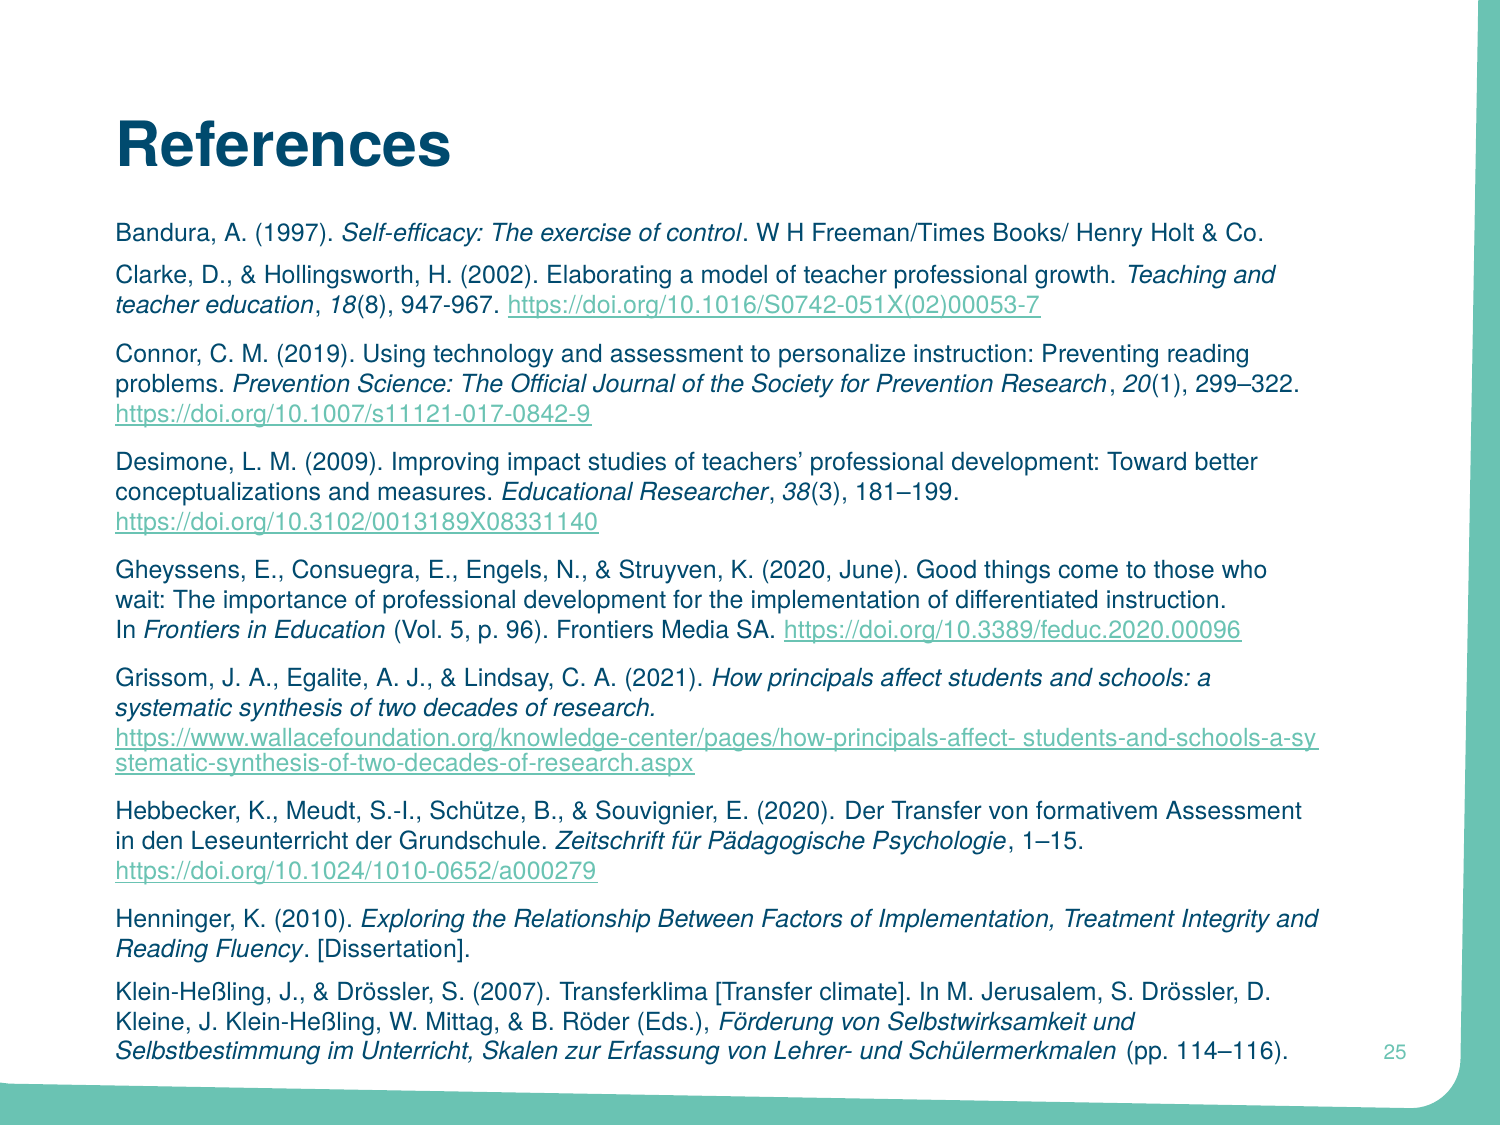

# References
Bandura, A. (1997). Self-efficacy: The exercise of control. W H Freeman/Times Books/ Henry Holt & Co.
Clarke, D., & Hollingsworth, H. (2002). Elaborating a model of teacher professional growth. Teaching and teacher education, 18(8), 947-967. https://doi.org/10.1016/S0742-051X(02)00053-7
Connor, C. M. (2019). Using technology and assessment to personalize instruction: Preventing reading problems. Prevention Science: The Official Journal of the Society for Prevention Research, 20(1), 299–322. https://doi.org/10.1007/s11121-017-0842-9
Desimone, L. M. (2009). Improving impact studies of teachers’ professional development: Toward better conceptualizations and measures. Educational Researcher, 38(3), 181–199. https://doi.org/10.3102/0013189X08331140
Gheyssens, E., Consuegra, E., Engels, N., & Struyven, K. (2020, June). Good things come to those who wait: The importance of professional development for the implementation of differentiated instruction. In Frontiers in Education (Vol. 5, p. 96). Frontiers Media SA. https://doi.org/10.3389/feduc.2020.00096
Grissom, J. A., Egalite, A. J., & Lindsay, C. A. (2021). How principals affect students and schools: a systematic synthesis of two decades of research. https://www.wallacefoundation.org/knowledge-center/pages/how-principals-affect- students-and-schools-a-systematic-synthesis-of-two-decades-of-research.aspx
Hebbecker, K., Meudt, S.‑I., Schütze, B., & Souvignier, E. (2020). Der Transfer von formativem Assessment in den Leseunterricht der Grundschule. Zeitschrift für Pädagogische Psychologie, 1–15. https://doi.org/10.1024/1010-0652/a000279
Henninger, K. (2010). Exploring the Relationship Between Factors of Implementation, Treatment Integrity and Reading Fluency. [Dissertation].
Klein-Heßling, J., & Drössler, S. (2007). Transferklima [Transfer climate]. In M. Jerusalem, S. Drössler, D. Kleine, J. Klein-Heßling, W. Mittag, & B. Röder (Eds.), Förderung von Selbstwirksamkeit und Selbstbestimmung im Unterricht, Skalen zur Erfassung von Lehrer- und Schülermerkmalen (pp. 114–116).

25